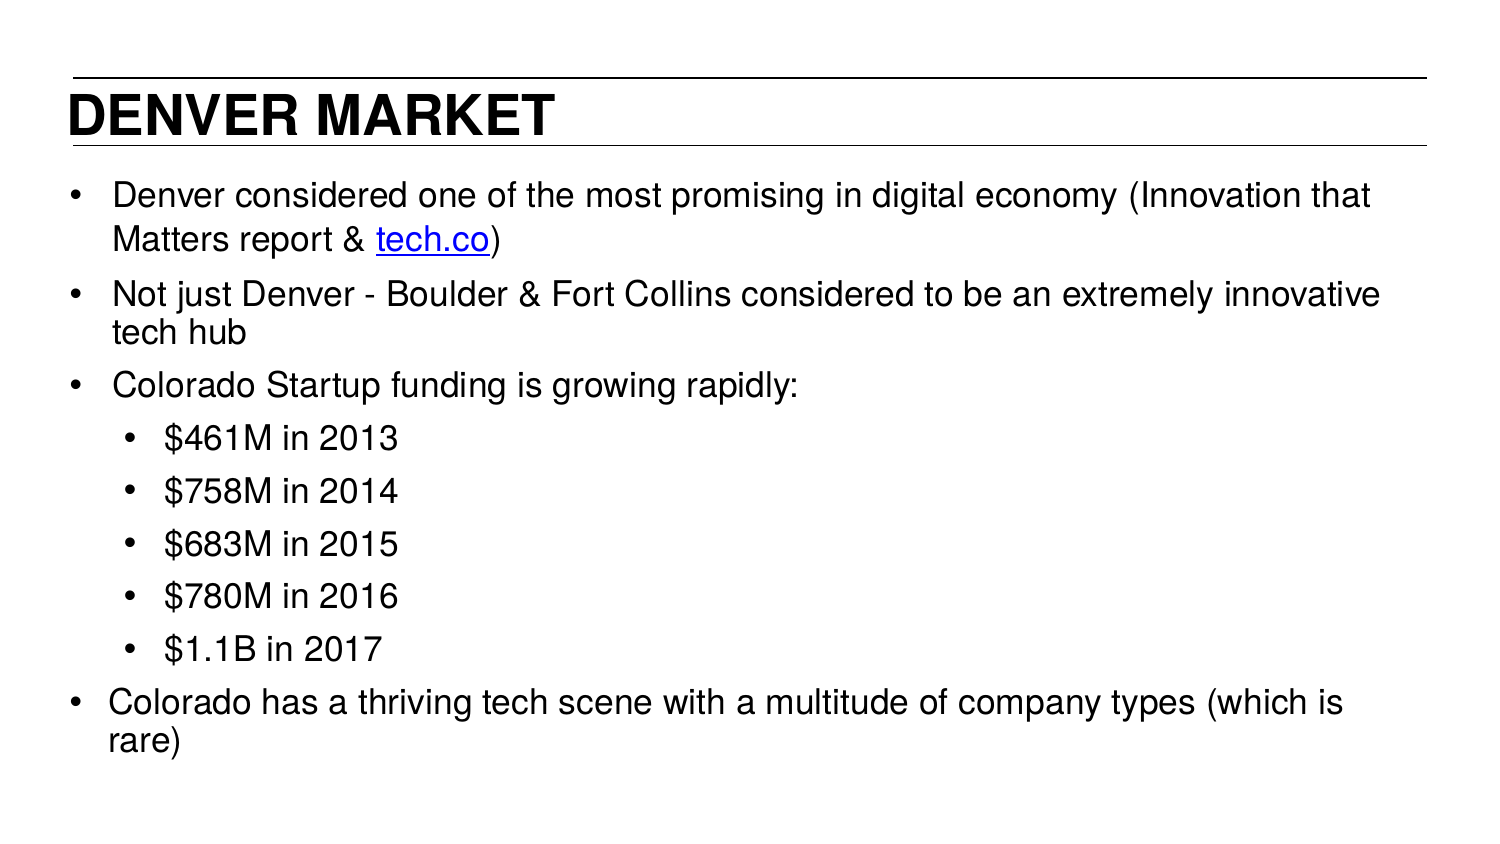

DENVER MARKET
Denver considered one of the most promising in digital economy (Innovation that Matters report & tech.co)
Not just Denver - Boulder & Fort Collins considered to be an extremely innovative tech hub
Colorado Startup funding is growing rapidly:
$461M in 2013
$758M in 2014
$683M in 2015
$780M in 2016
$1.1B in 2017
Colorado has a thriving tech scene with a multitude of company types (which is rare)